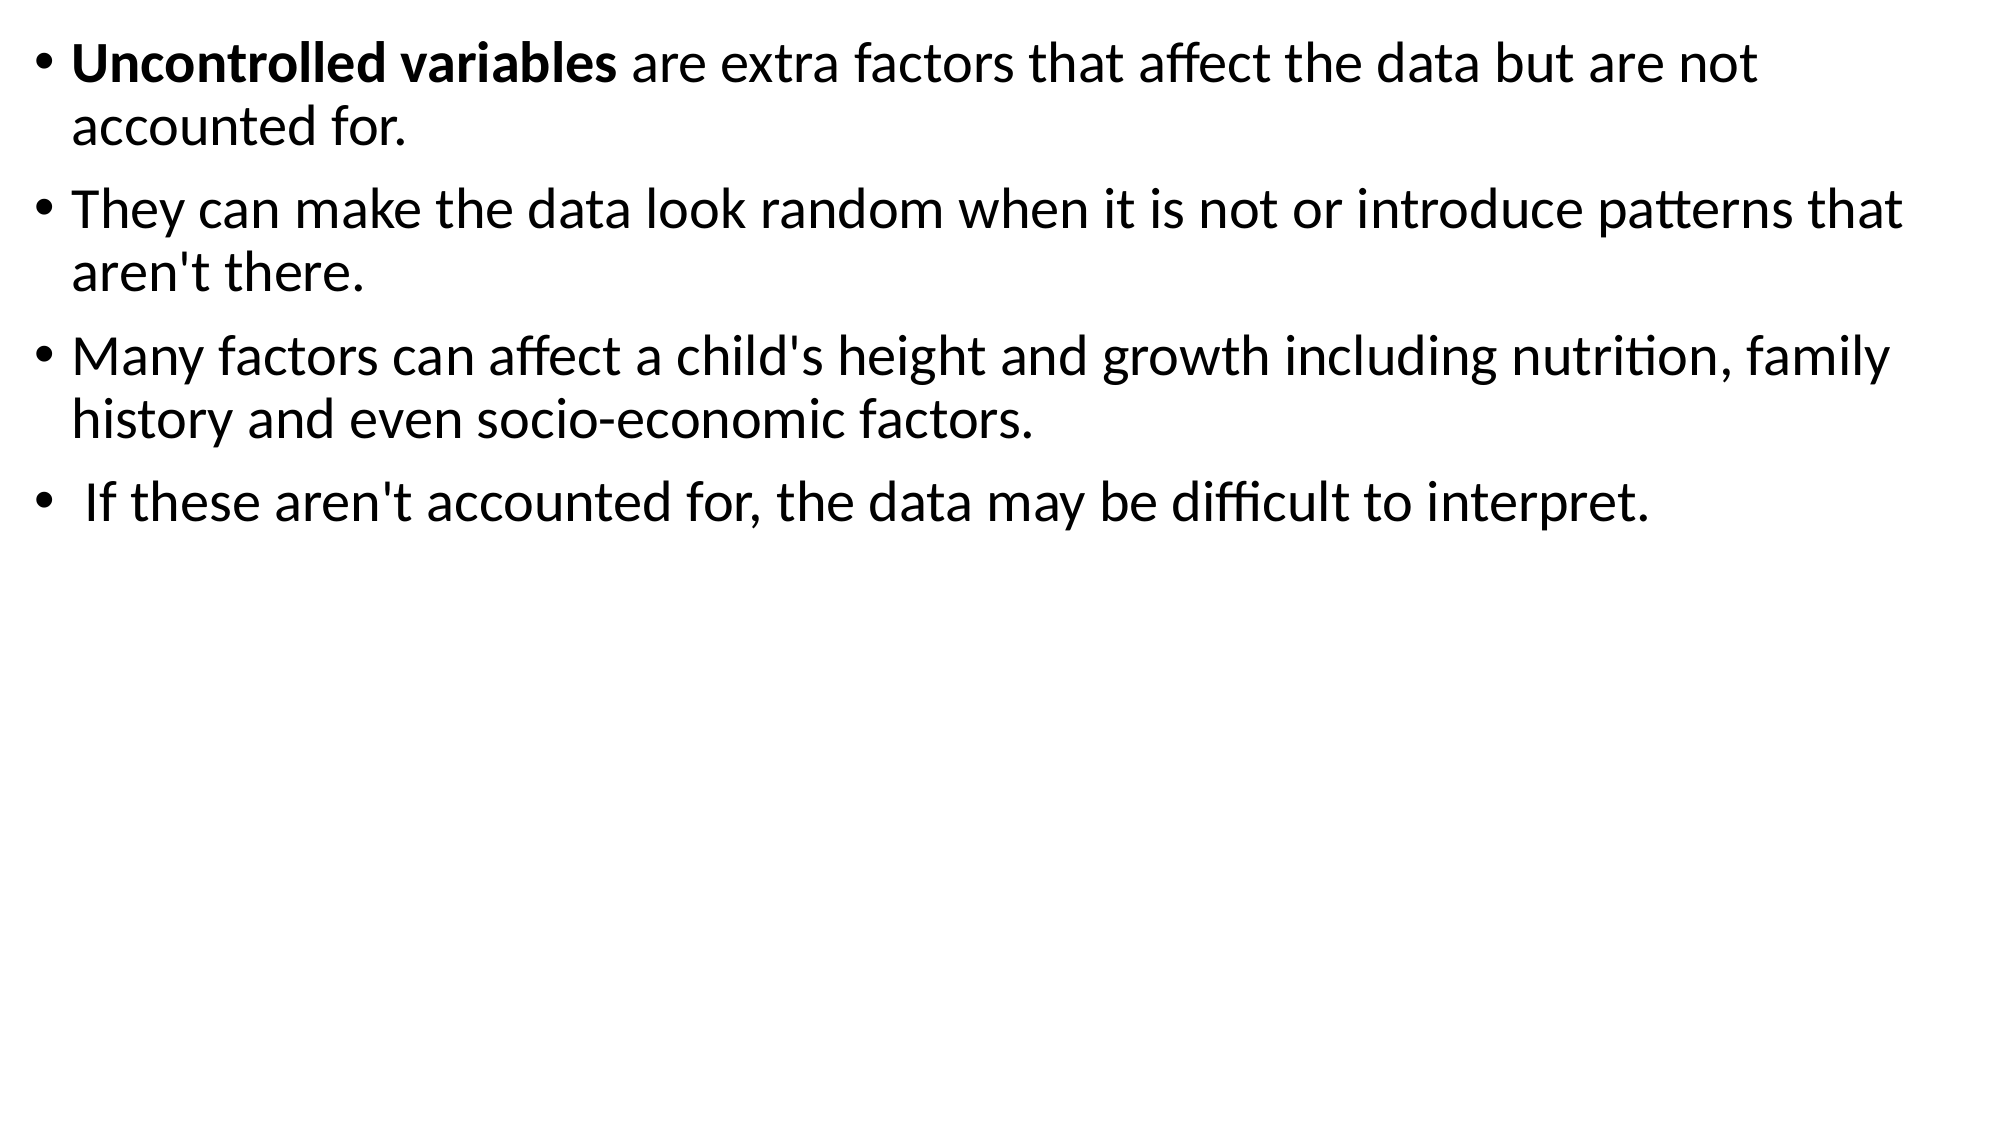

Uncontrolled variables are extra factors that affect the data but are not accounted for.
They can make the data look random when it is not or introduce patterns that aren't there.
Many factors can affect a child's height and growth including nutrition, family history and even socio-economic factors.
 If these aren't accounted for, the data may be difficult to interpret.